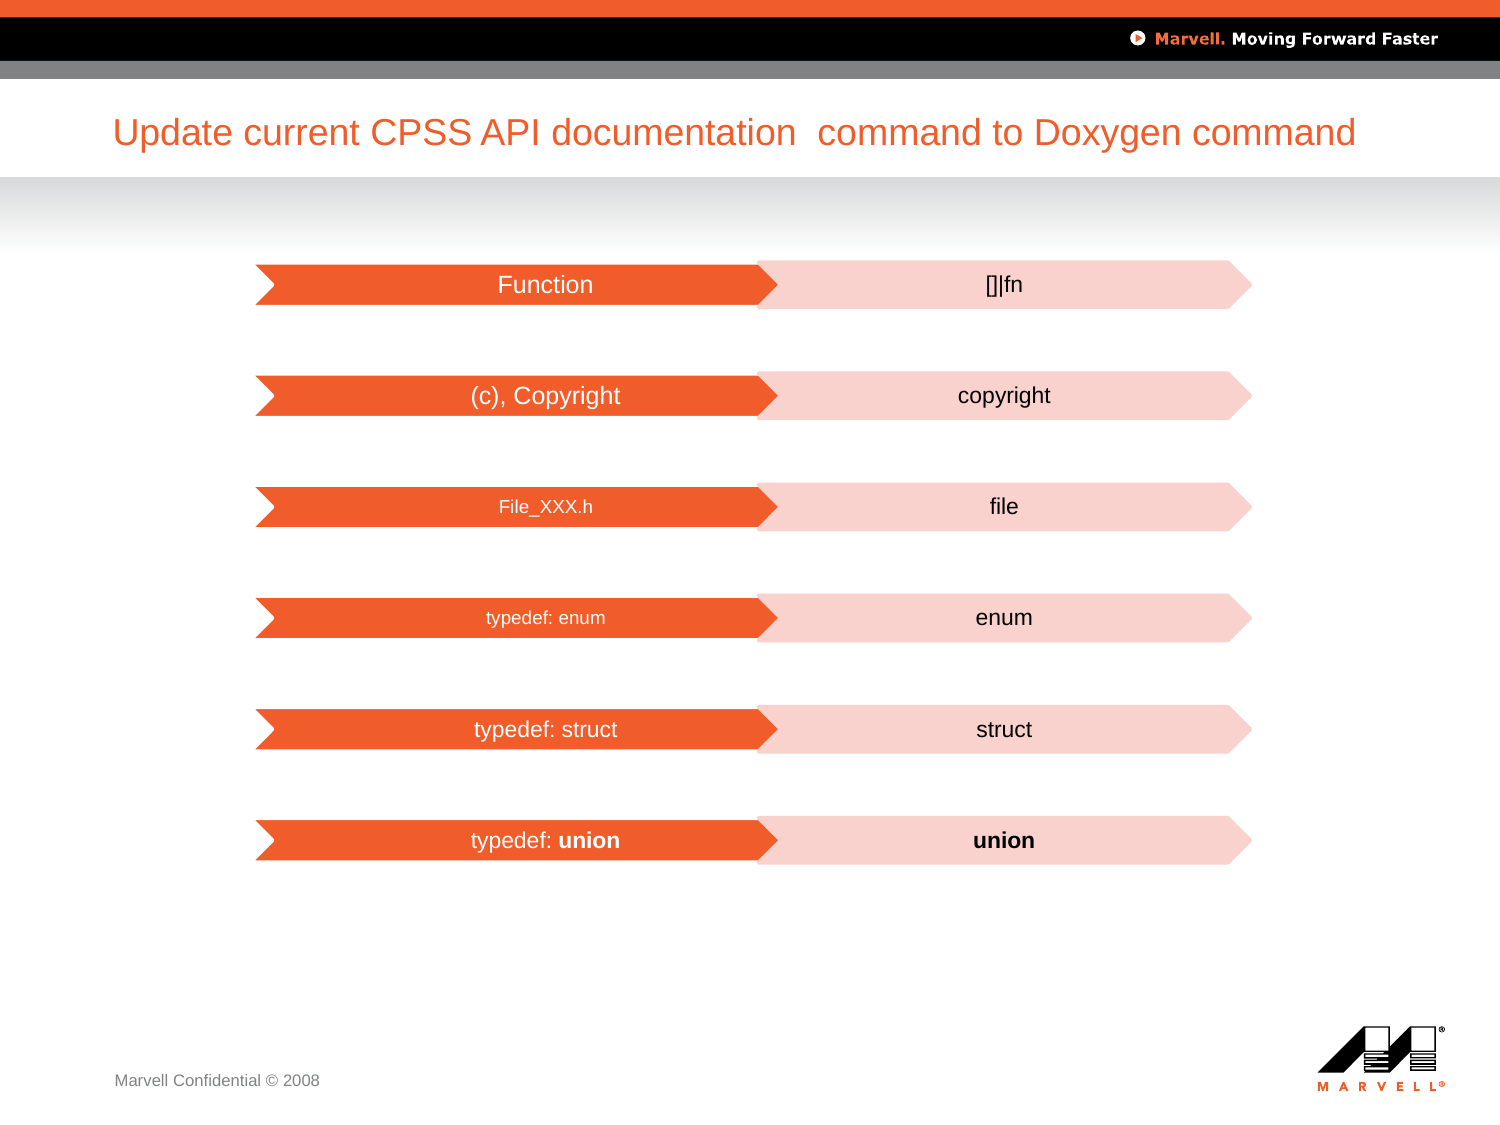

# Update current CPSS API documentation  command to Doxygen command
(c), Copyright
copyright
File_XXX.h
file
typedef: enum
enum
typedef: struct
struct
Function
[]|fn
typedef: union
union